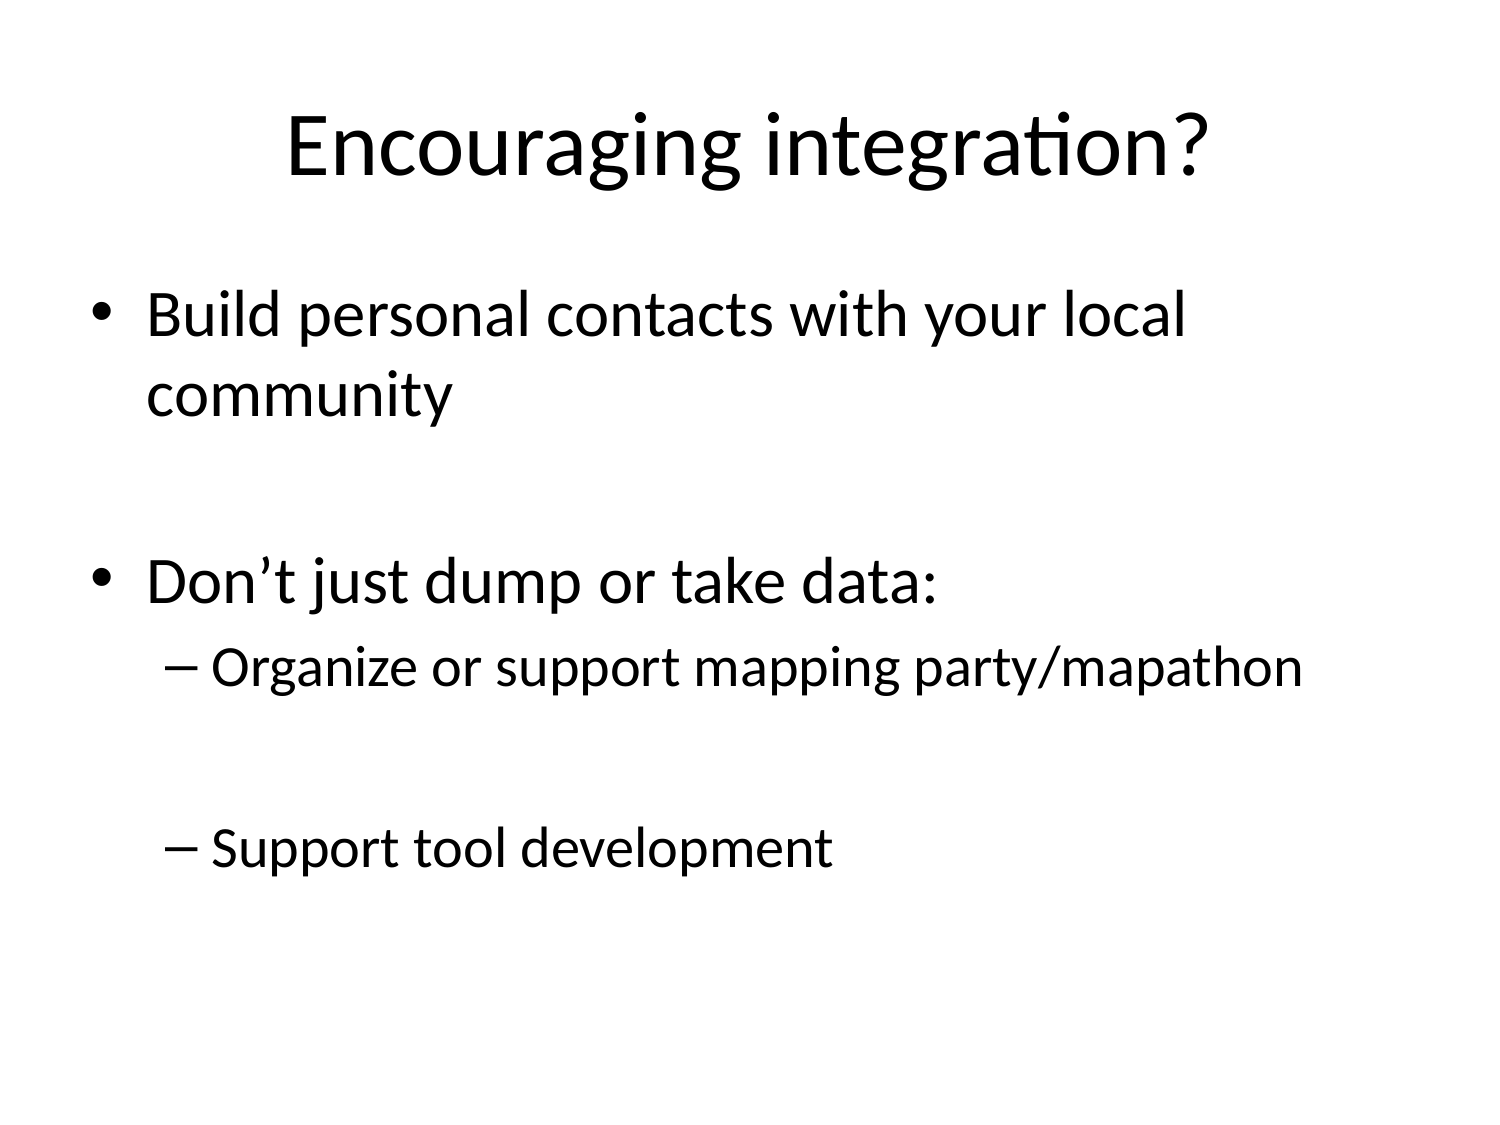

# Encouraging integration?
Build personal contacts with your local community

Don’t just dump or take data:
Organize or support mapping party/mapathon

Support tool development